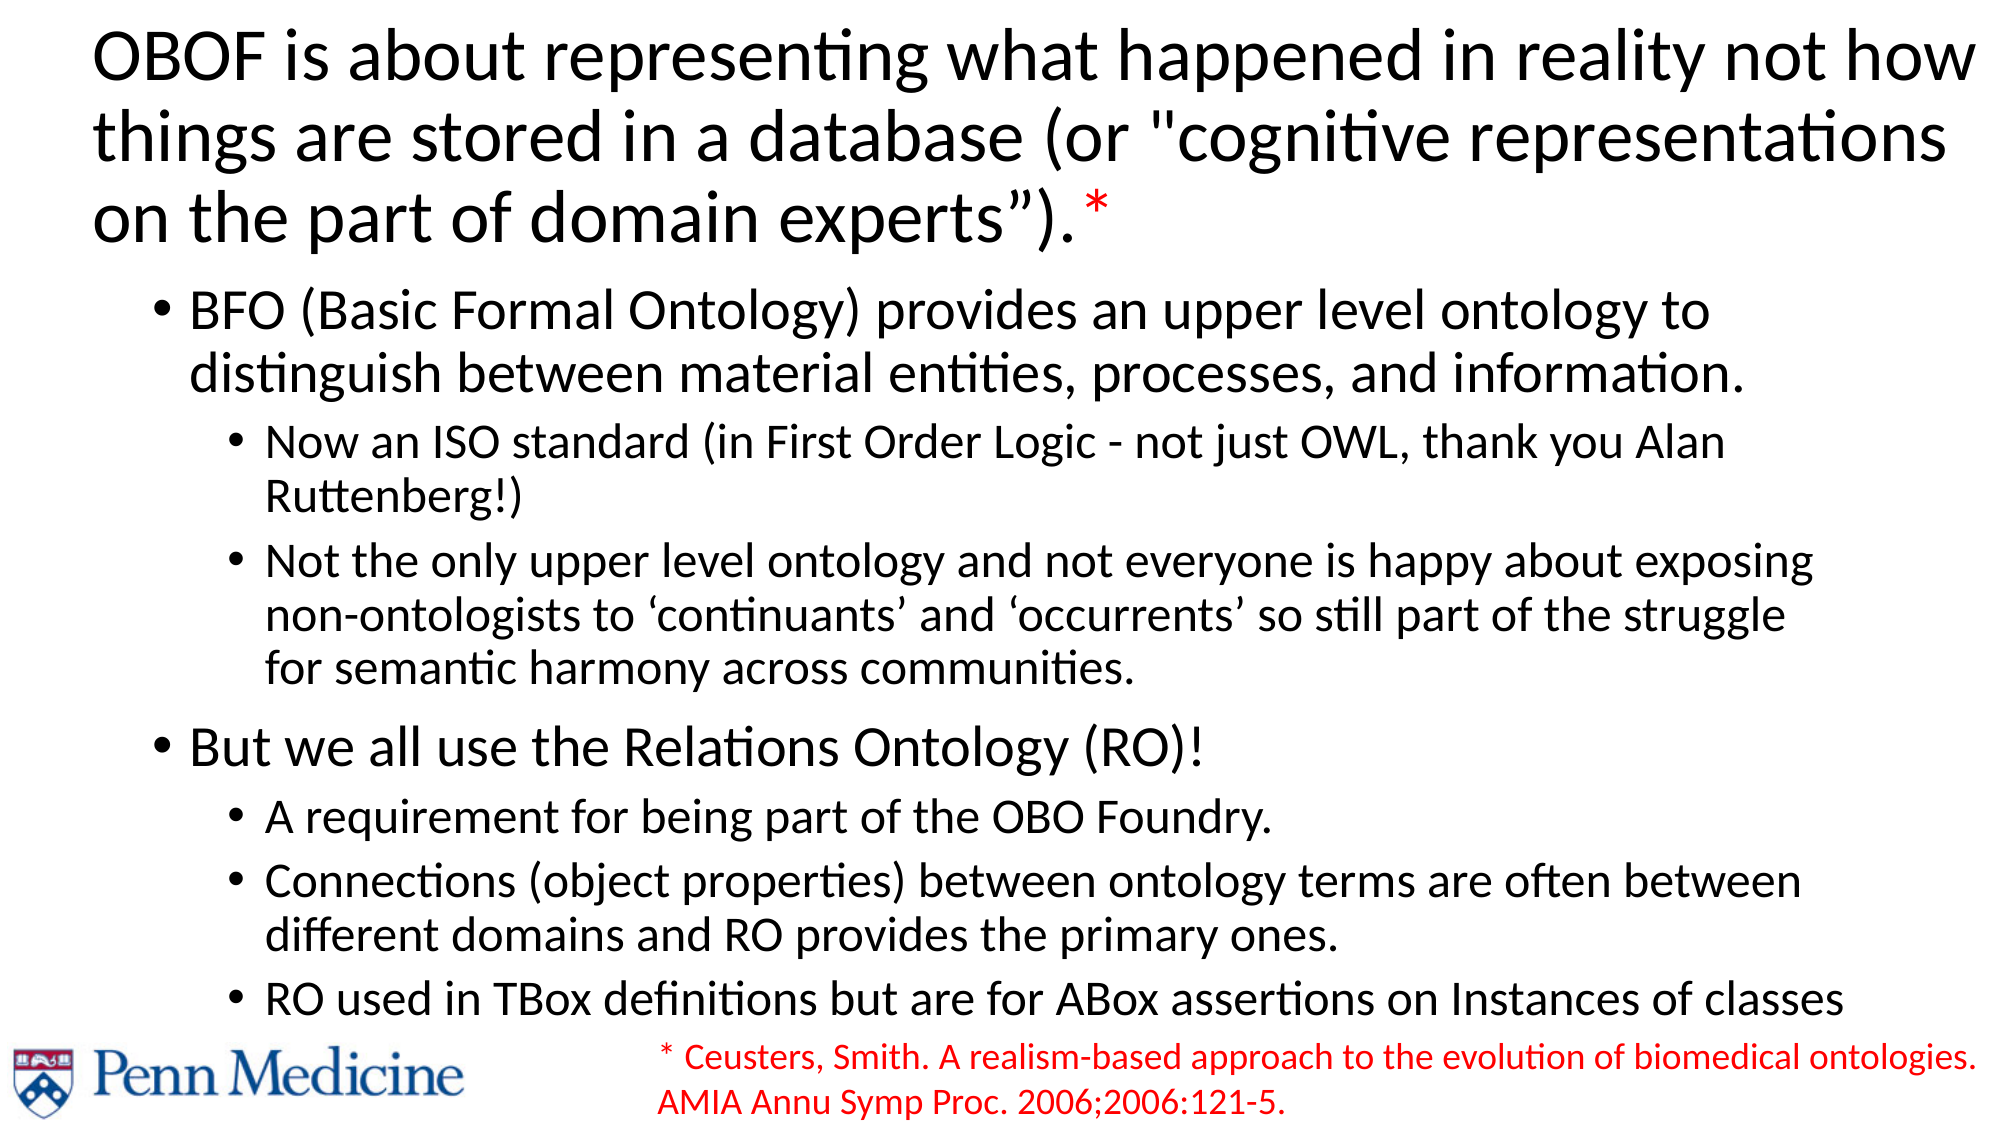

# OBOF is about representing what happened in reality not how things are stored in a database (or "cognitive representations on the part of domain experts”).*
BFO (Basic Formal Ontology) provides an upper level ontology to distinguish between material entities, processes, and information.
Now an ISO standard (in First Order Logic - not just OWL, thank you Alan Ruttenberg!)
Not the only upper level ontology and not everyone is happy about exposing non-ontologists to ‘continuants’ and ‘occurrents’ so still part of the struggle for semantic harmony across communities.
But we all use the Relations Ontology (RO)!
A requirement for being part of the OBO Foundry.
Connections (object properties) between ontology terms are often between different domains and RO provides the primary ones.
RO used in TBox definitions but are for ABox assertions on Instances of classes
* Ceusters, Smith. A realism-based approach to the evolution of biomedical ontologies.
AMIA Annu Symp Proc. 2006;2006:121-5.